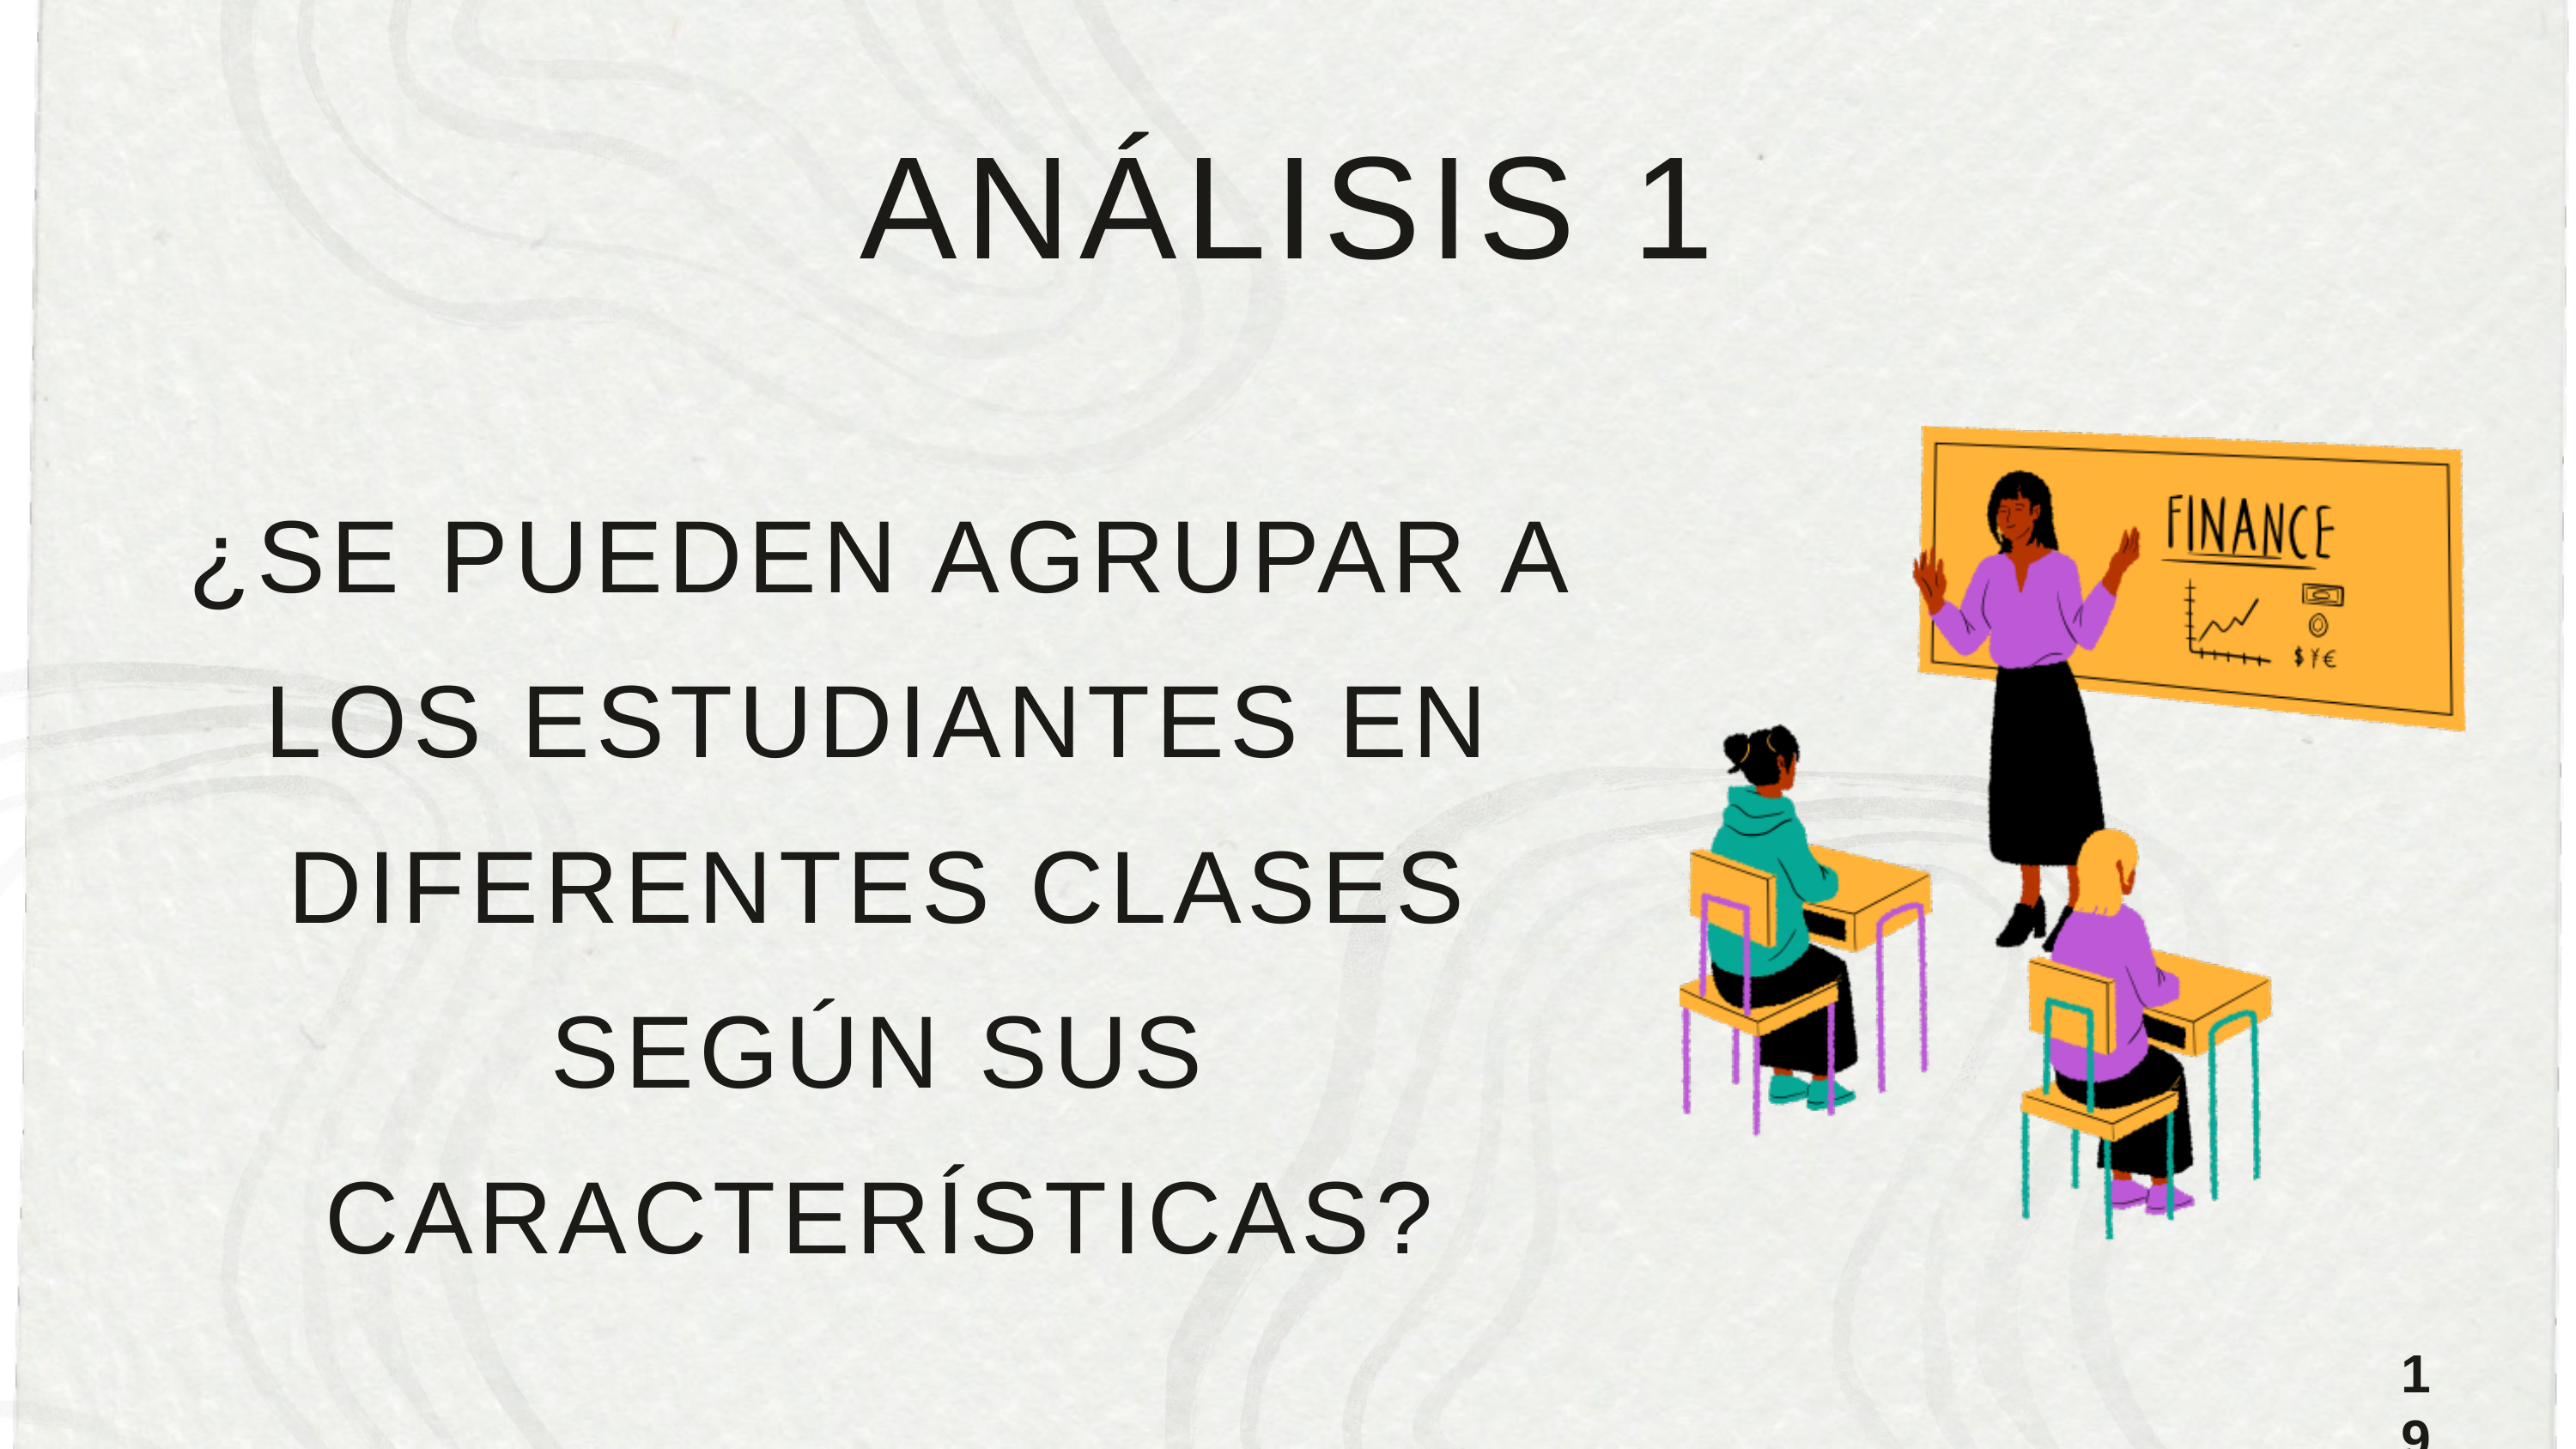

ANÁLISIS 1

¿SE PUEDEN AGRUPAR A LOS ESTUDIANTES EN DIFERENTES CLASES SEGÚN SUS CARACTERÍSTICAS?

19